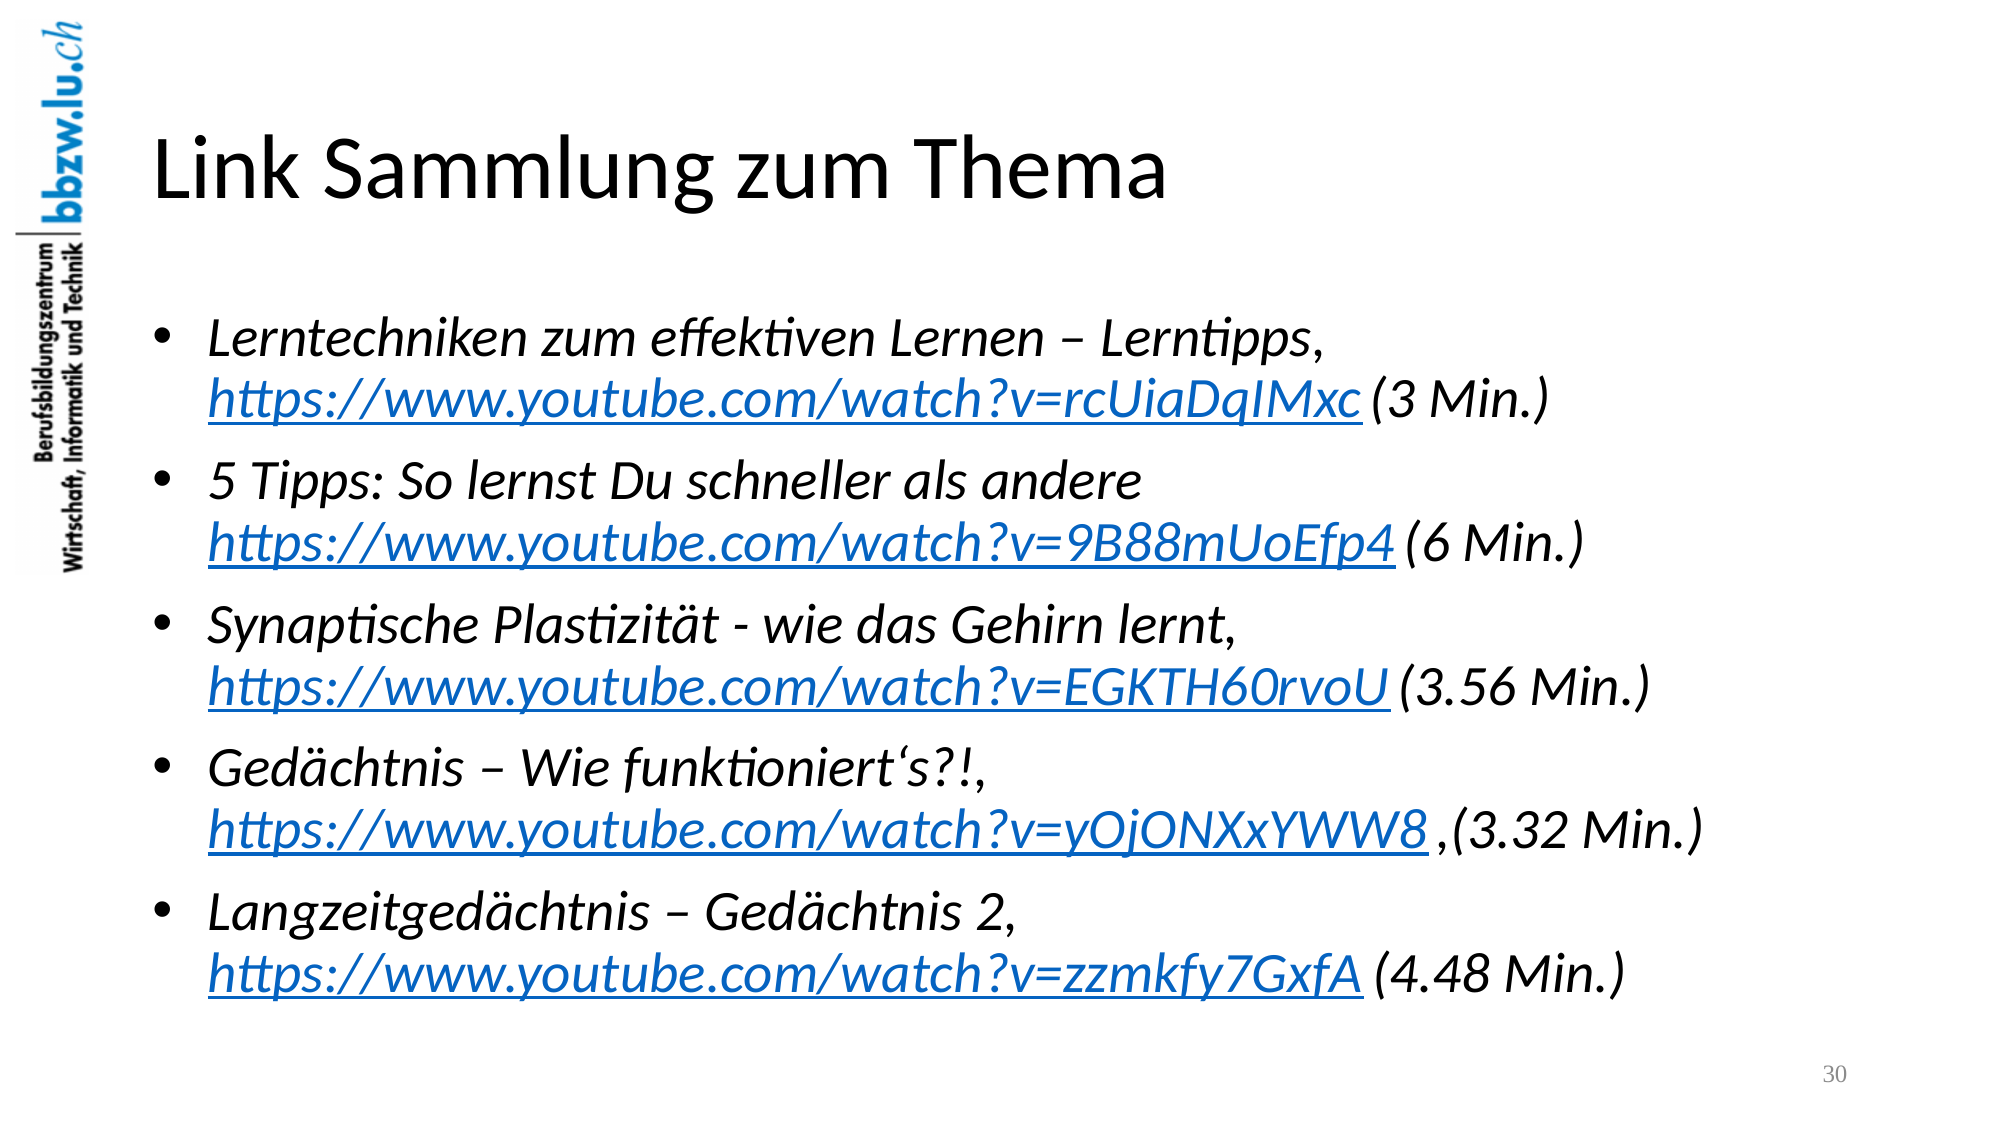

# Link Sammlung zum Thema
Lerntechniken zum effektiven Lernen – Lerntipps, https://www.youtube.com/watch?v=rcUiaDqIMxc (3 Min.)
5 Tipps: So lernst Du schneller als andere https://www.youtube.com/watch?v=9B88mUoEfp4 (6 Min.)
Synaptische Plastizität - wie das Gehirn lernt, https://www.youtube.com/watch?v=EGKTH60rvoU (3.56 Min.)
Gedächtnis – Wie funktioniert‘s?!, https://www.youtube.com/watch?v=yOjONXxYWW8 ,(3.32 Min.)
Langzeitgedächtnis – Gedächtnis 2, https://www.youtube.com/watch?v=zzmkfy7GxfA (4.48 Min.)

30